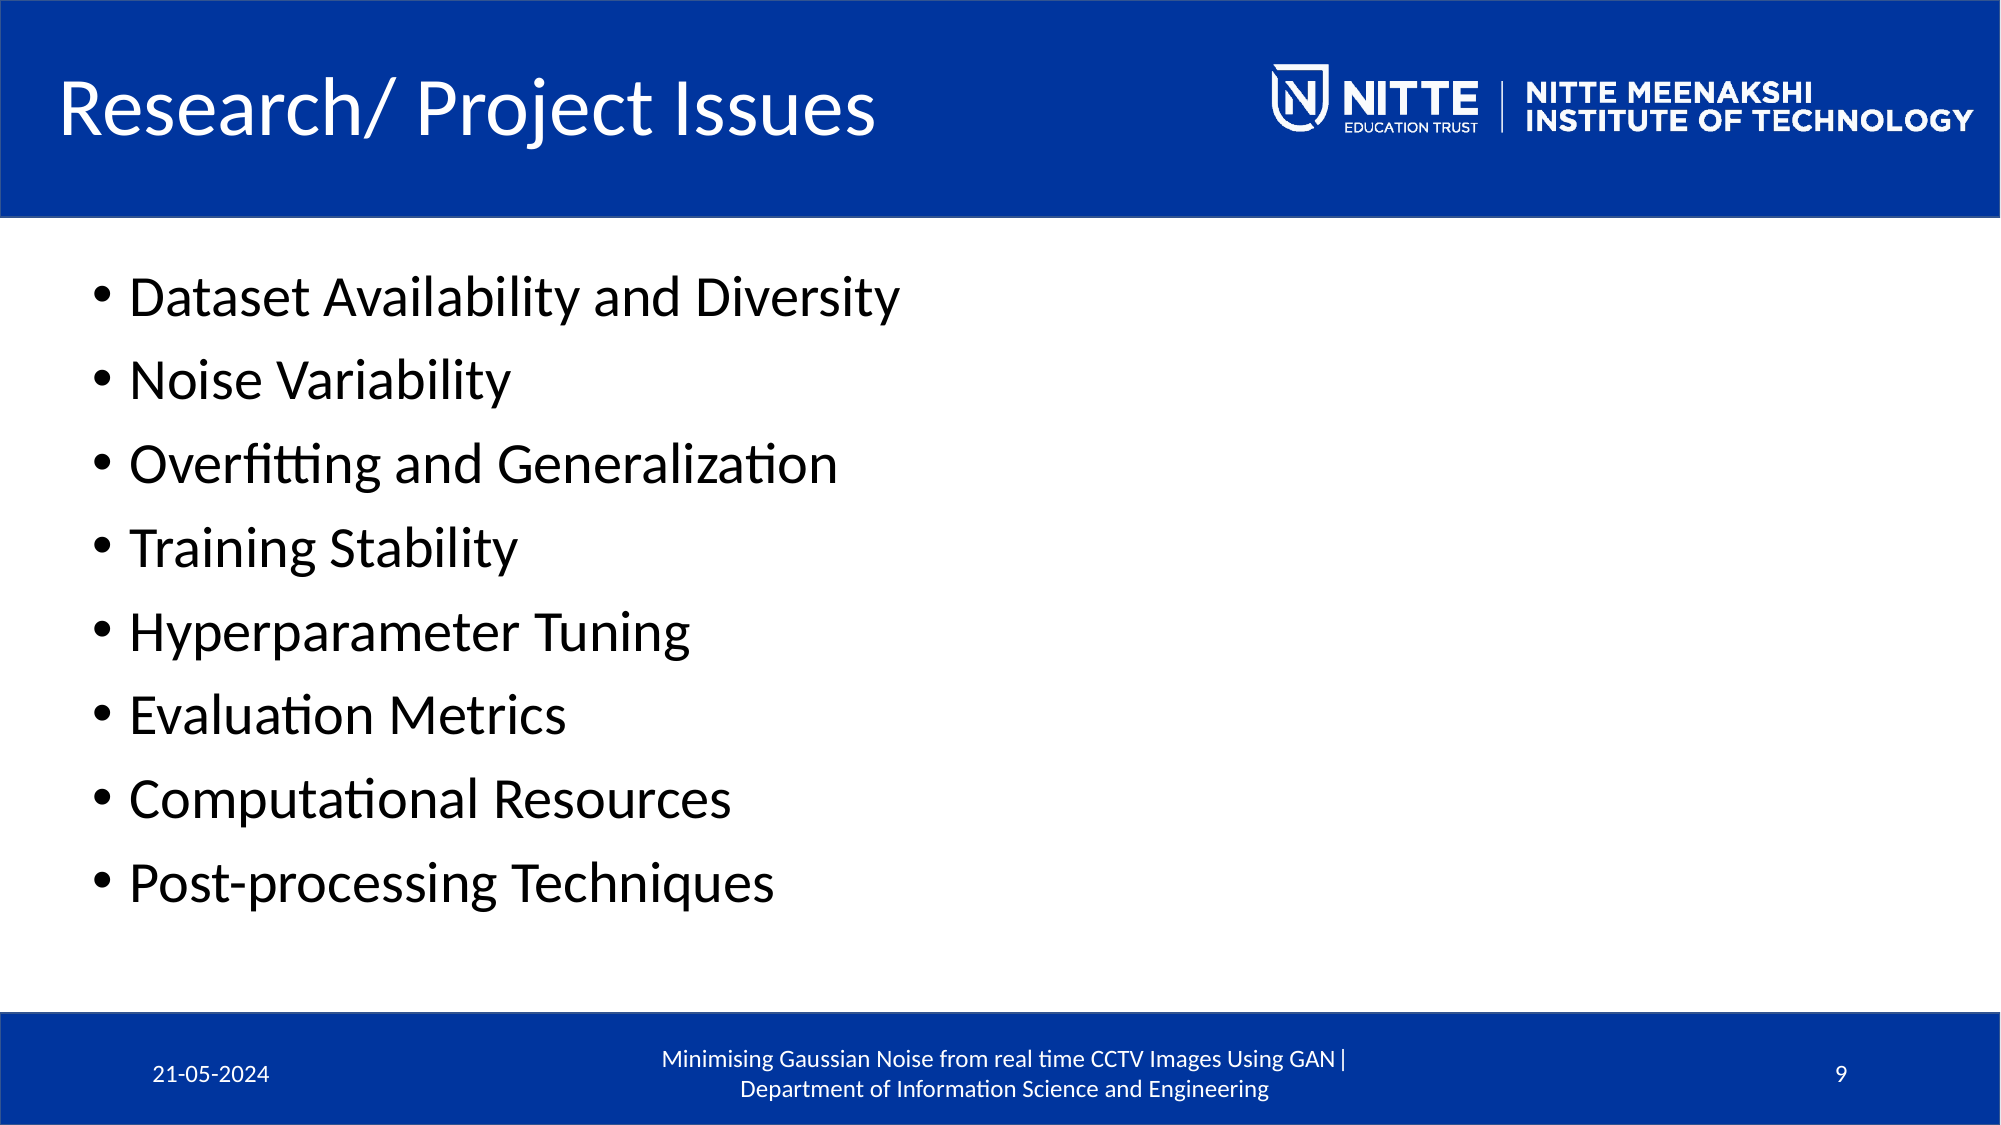

# Research/ Project Issues
Dataset Availability and Diversity
Noise Variability
Overfitting and Generalization
Training Stability
Hyperparameter Tuning
Evaluation Metrics
Computational Resources
Post-processing Techniques

Minimising Gaussian Noise from real time CCTV Images Using GAN| Department of Information Science and Engineering
21-05-2024
9